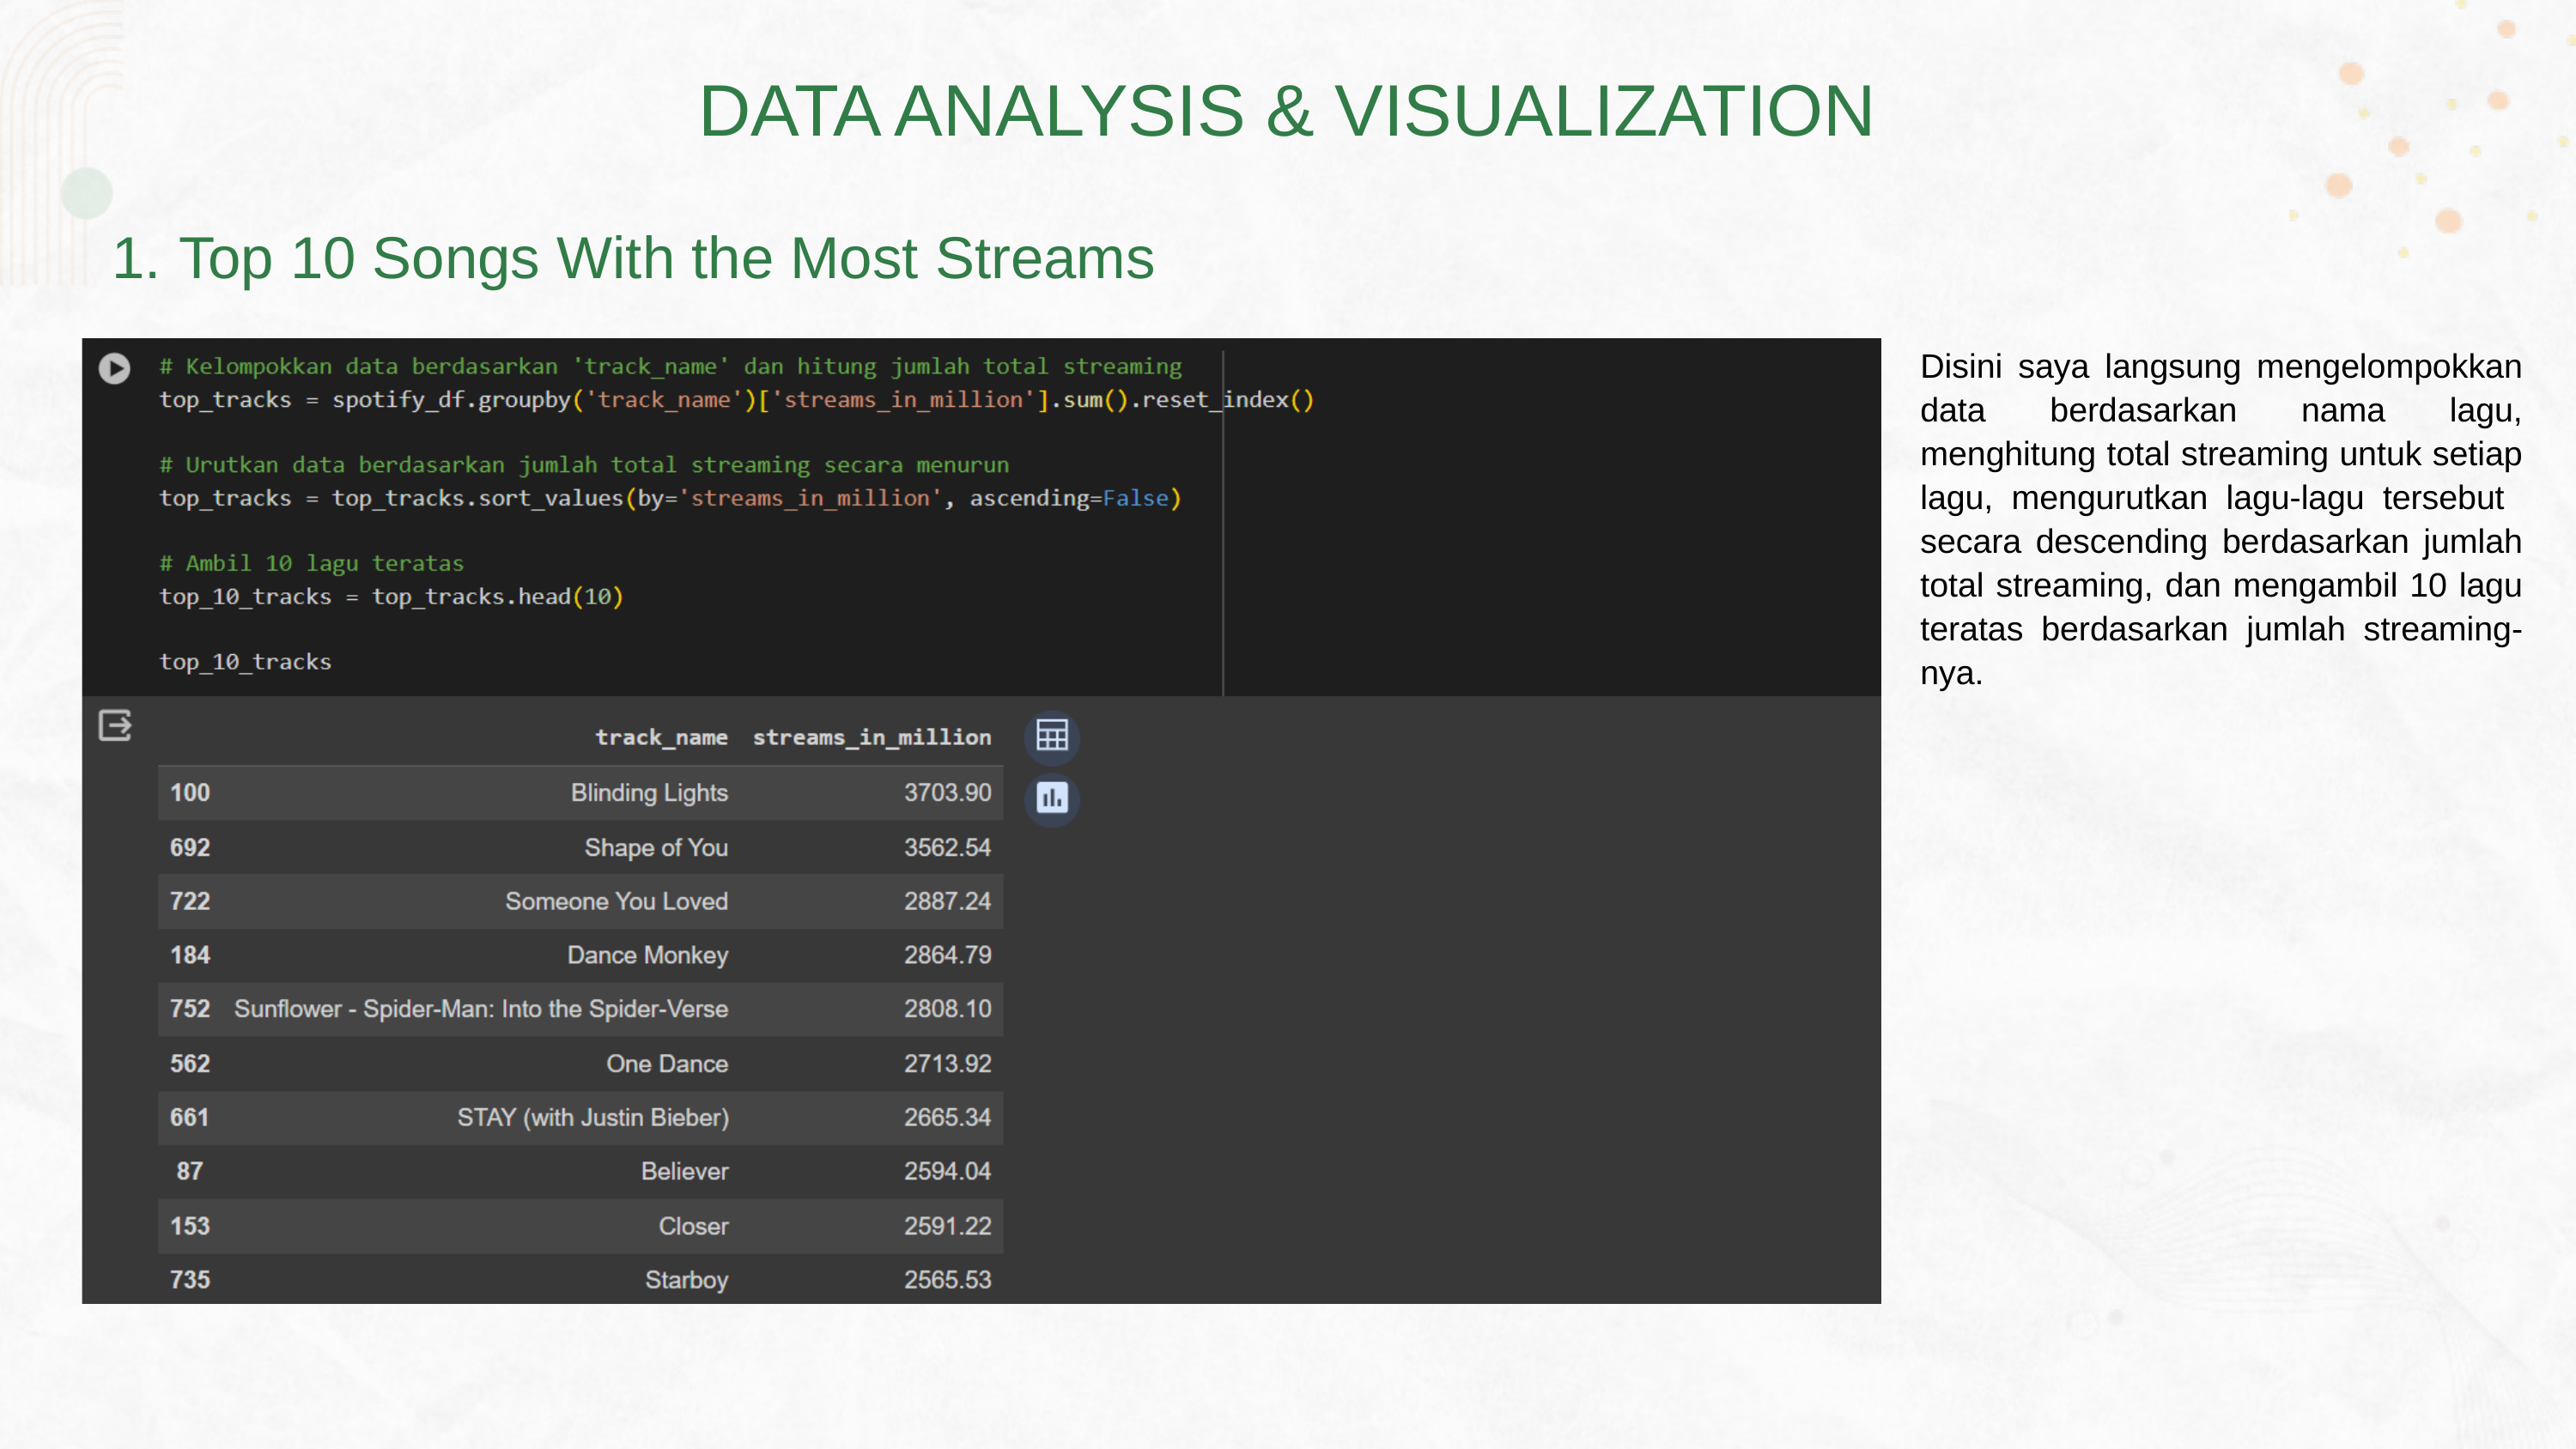

DATA ANALYSIS & VISUALIZATION
 Top 10 Songs With the Most Streams

Disini saya langsung mengelompokkan data berdasarkan nama lagu, menghitung total streaming untuk setiap lagu, mengurutkan lagu-lagu tersebut  secara descending berdasarkan jumlah total streaming, dan mengambil 10 lagu teratas berdasarkan jumlah streaming-nya.